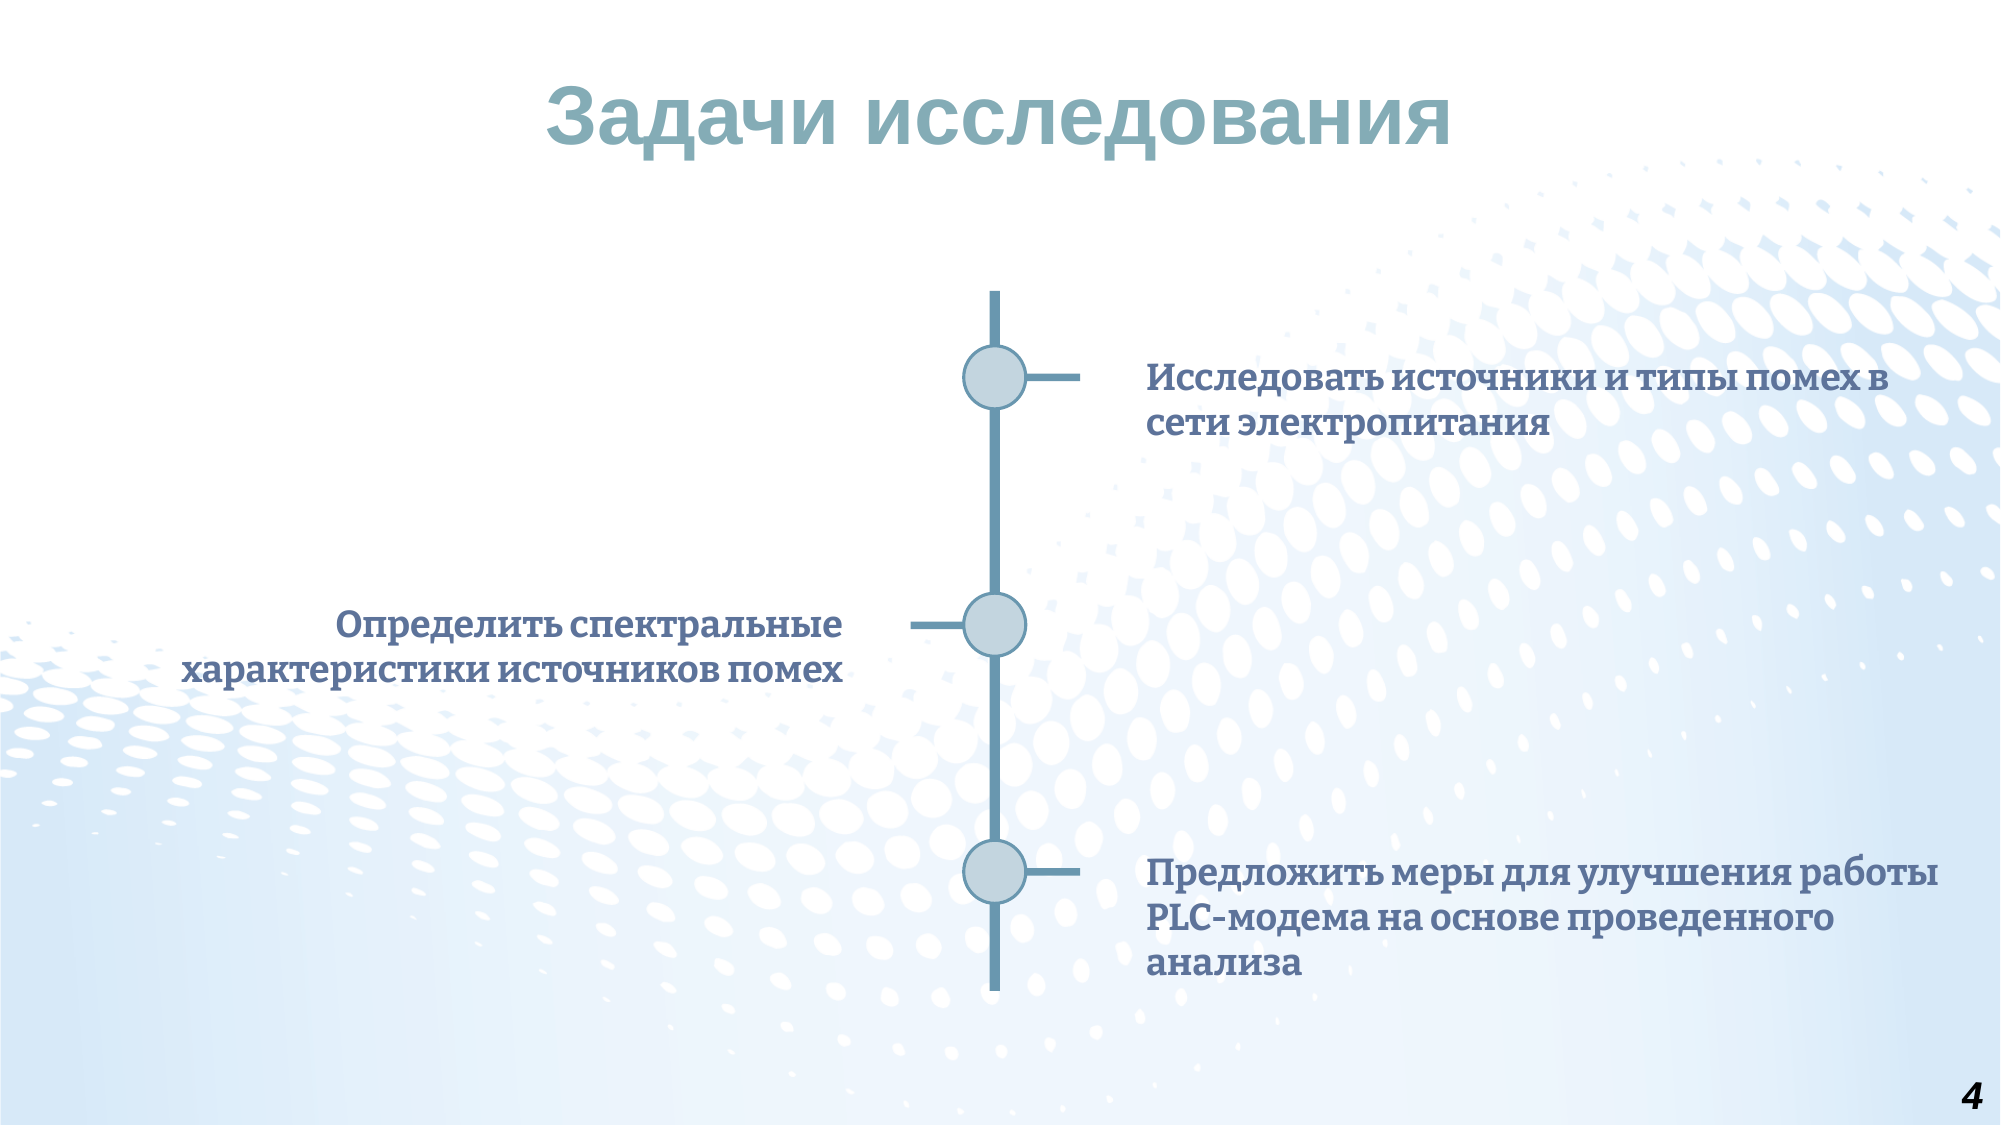

Задачи исследования

Исследовать источники и типы помех в сети электропитания

Определить спектральные характеристики источников помех

Предложить меры для улучшения работы PLC-модема на основе проведенного анализа
4